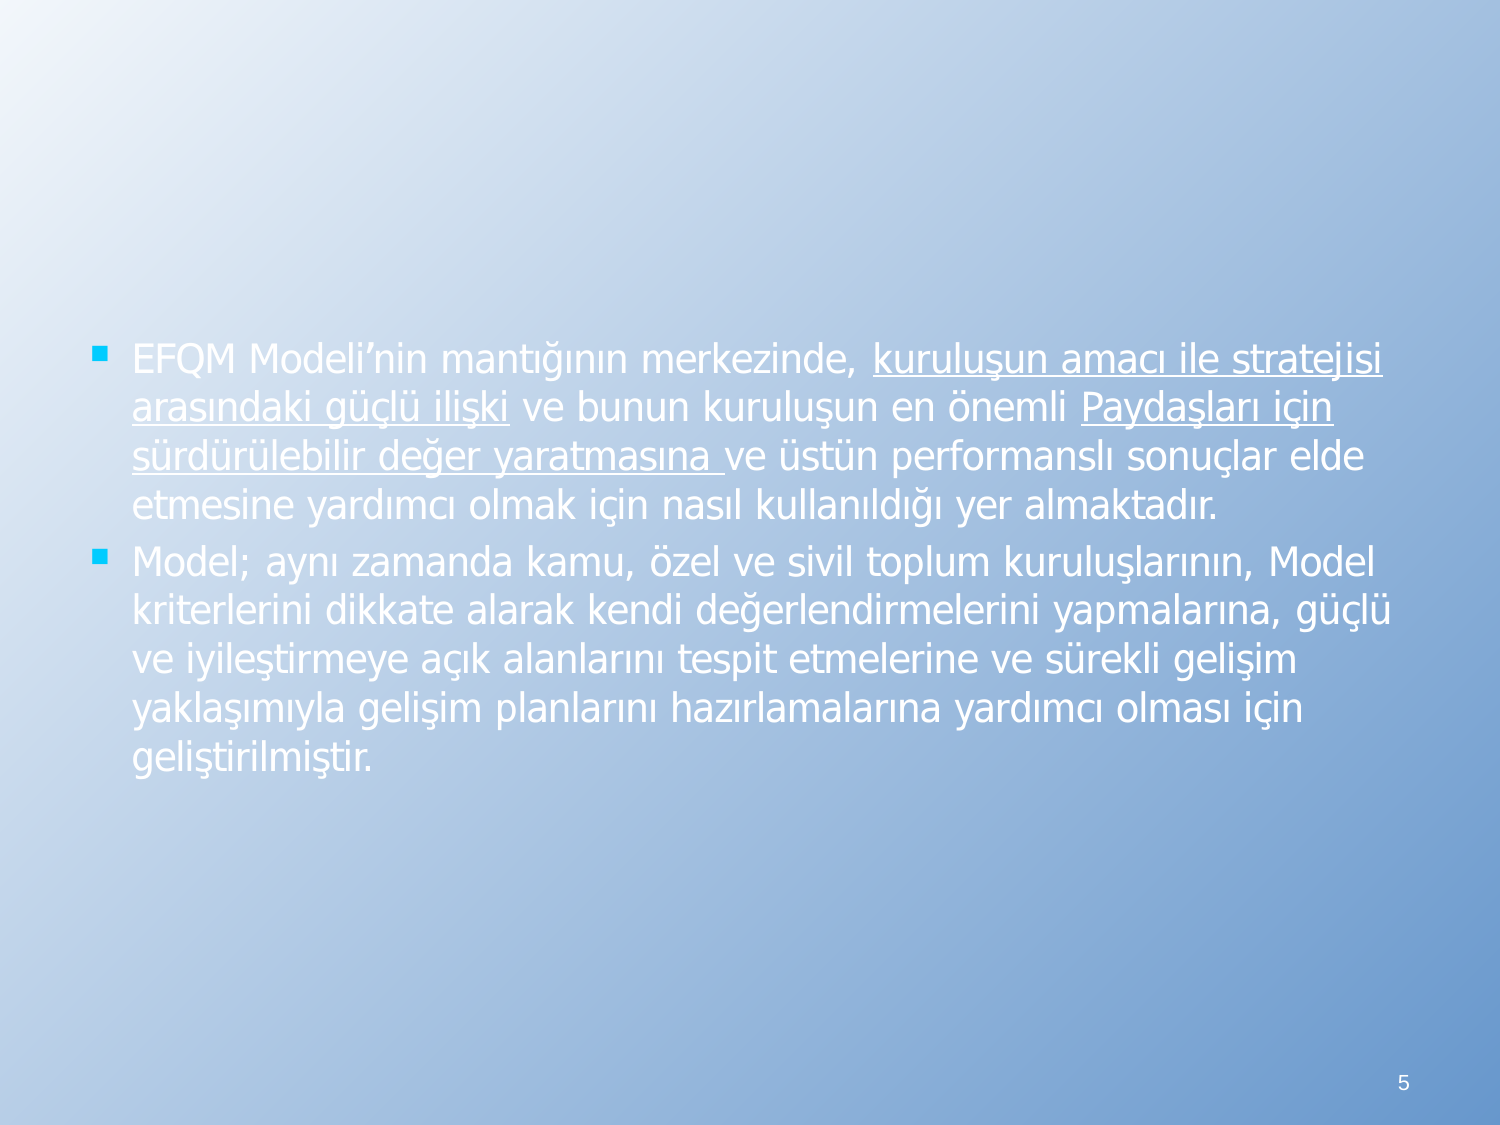

EFQM Modeli’nin mantığının merkezinde, kuruluşun amacı ile stratejisi arasındaki güçlü ilişki ve bunun kuruluşun en önemli Paydaşları için sürdürülebilir değer yaratmasına ve üstün performanslı sonuçlar elde etmesine yardımcı olmak için nasıl kullanıldığı yer almaktadır.
Model; aynı zamanda kamu, özel ve sivil toplum kuruluşlarının, Model kriterlerini dikkate alarak kendi değerlendirmelerini yapmalarına, güçlü ve iyileştirmeye açık alanlarını tespit etmelerine ve sürekli gelişim yaklaşımıyla gelişim planlarını hazırlamalarına yardımcı olması için geliştirilmiştir.
5